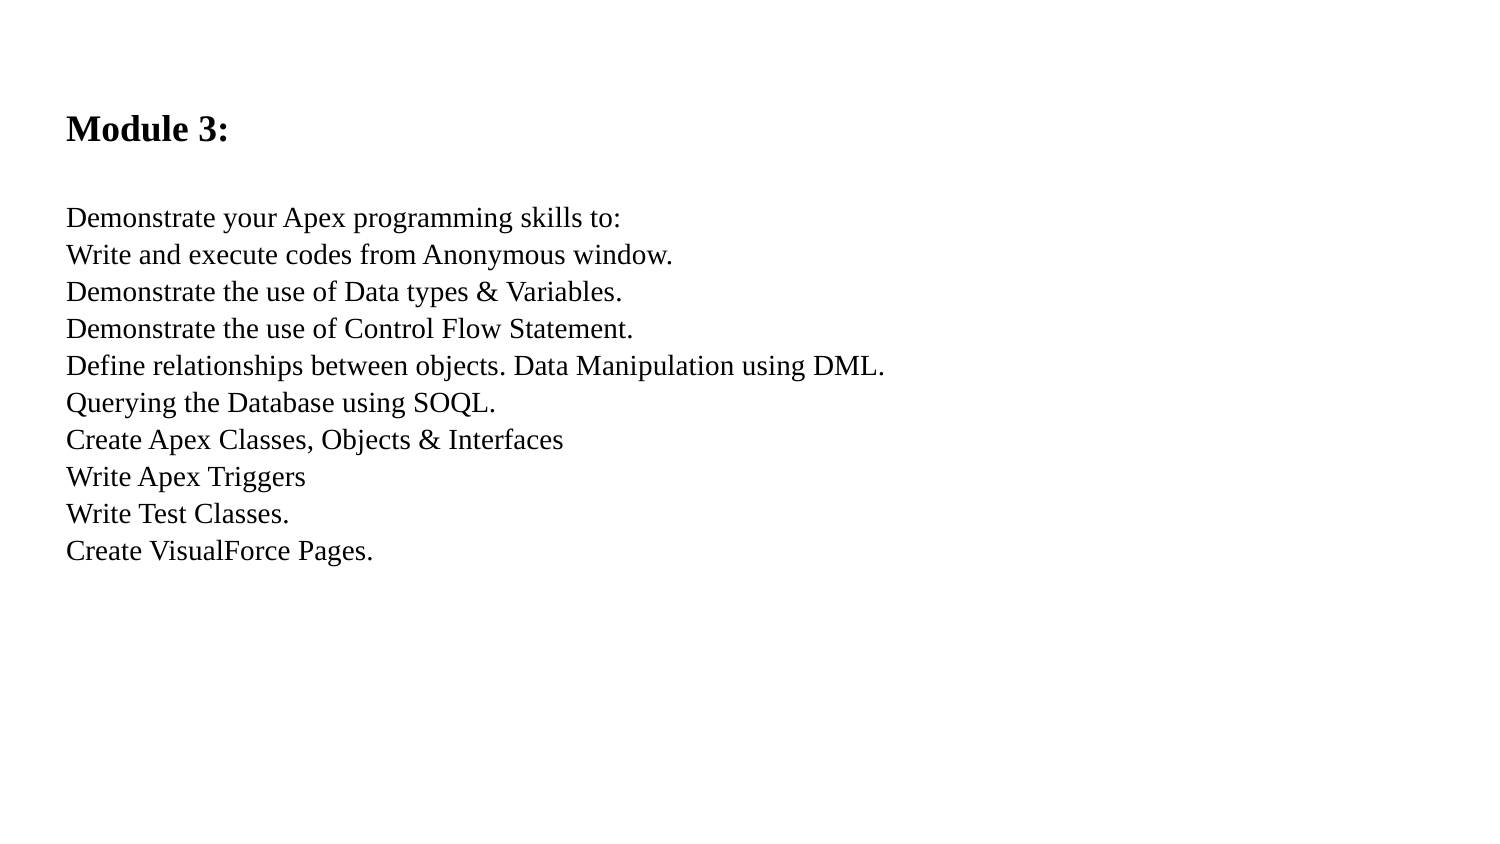

Module 3:

Demonstrate your Apex programming skills to:
Write and execute codes from Anonymous window.
Demonstrate the use of Data types & Variables.
Demonstrate the use of Control Flow Statement.
Define relationships between objects. Data Manipulation using DML.
Querying the Database using SOQL.
Create Apex Classes, Objects & Interfaces
Write Apex Triggers
Write Test Classes.
Create VisualForce Pages.